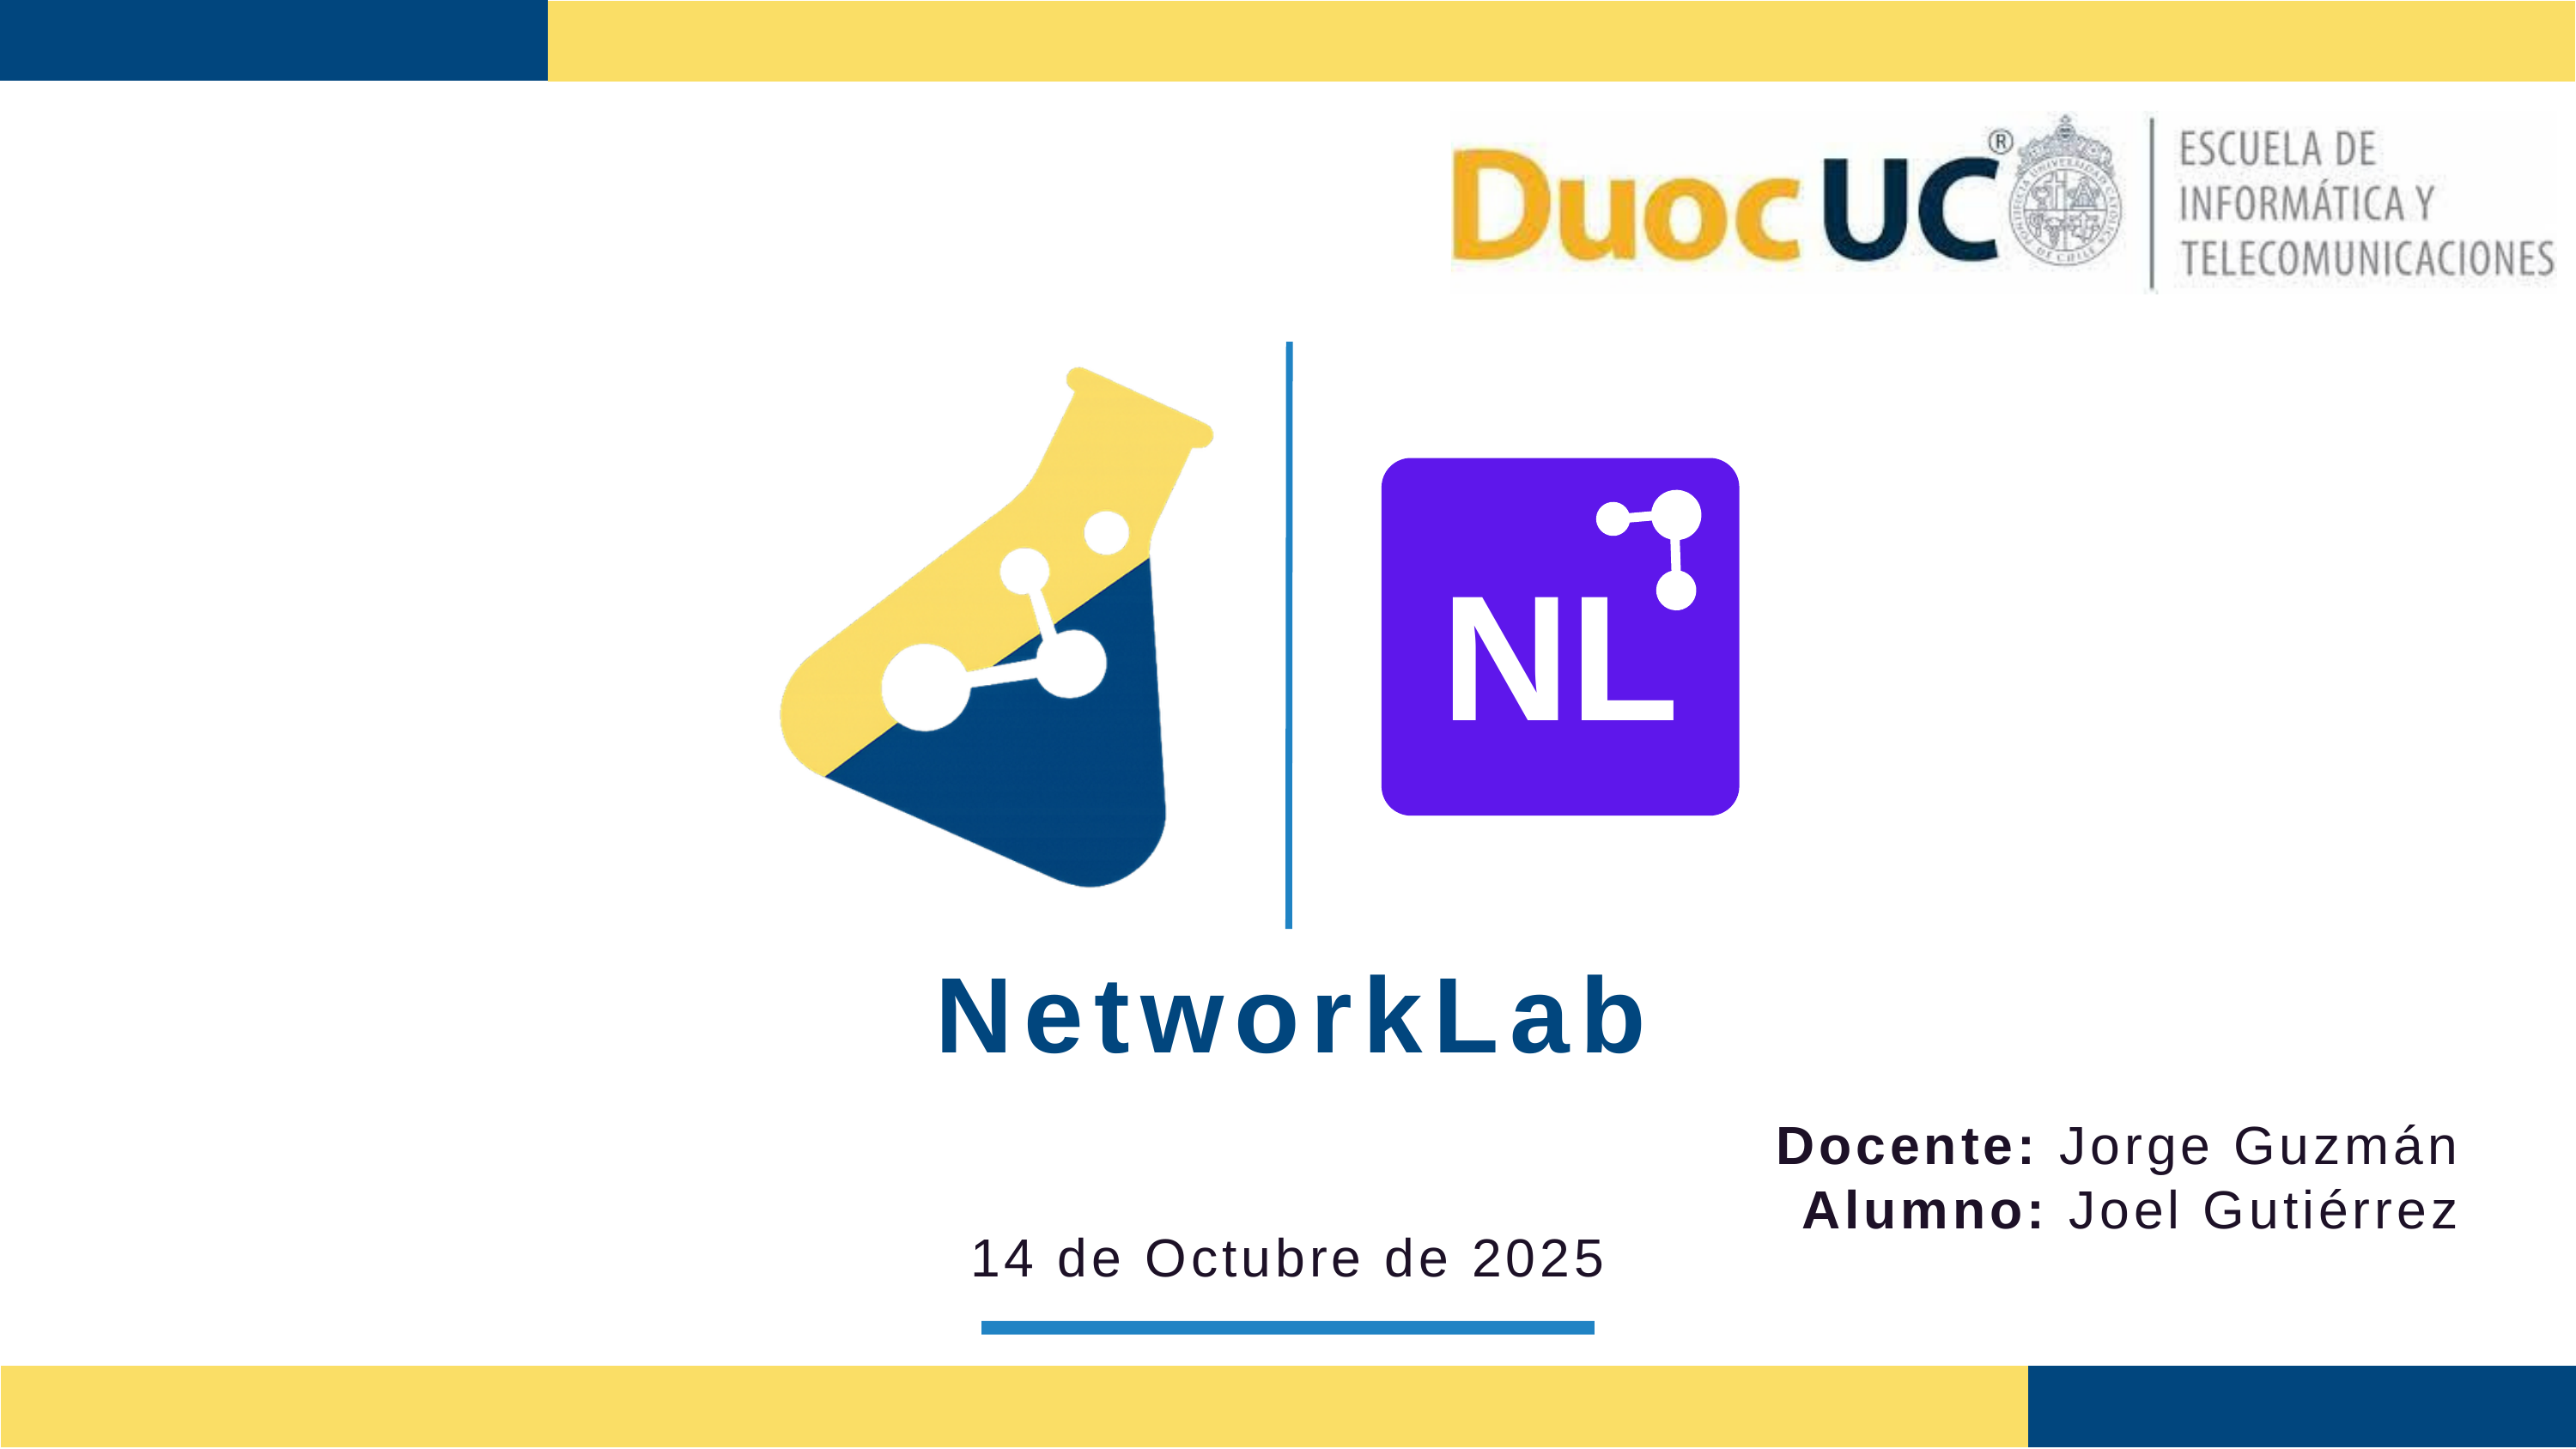

NL

NetworkLab
Docente: Jorge Guzmán
Alumno: Joel Gutiérrez
14 de Octubre de 2025